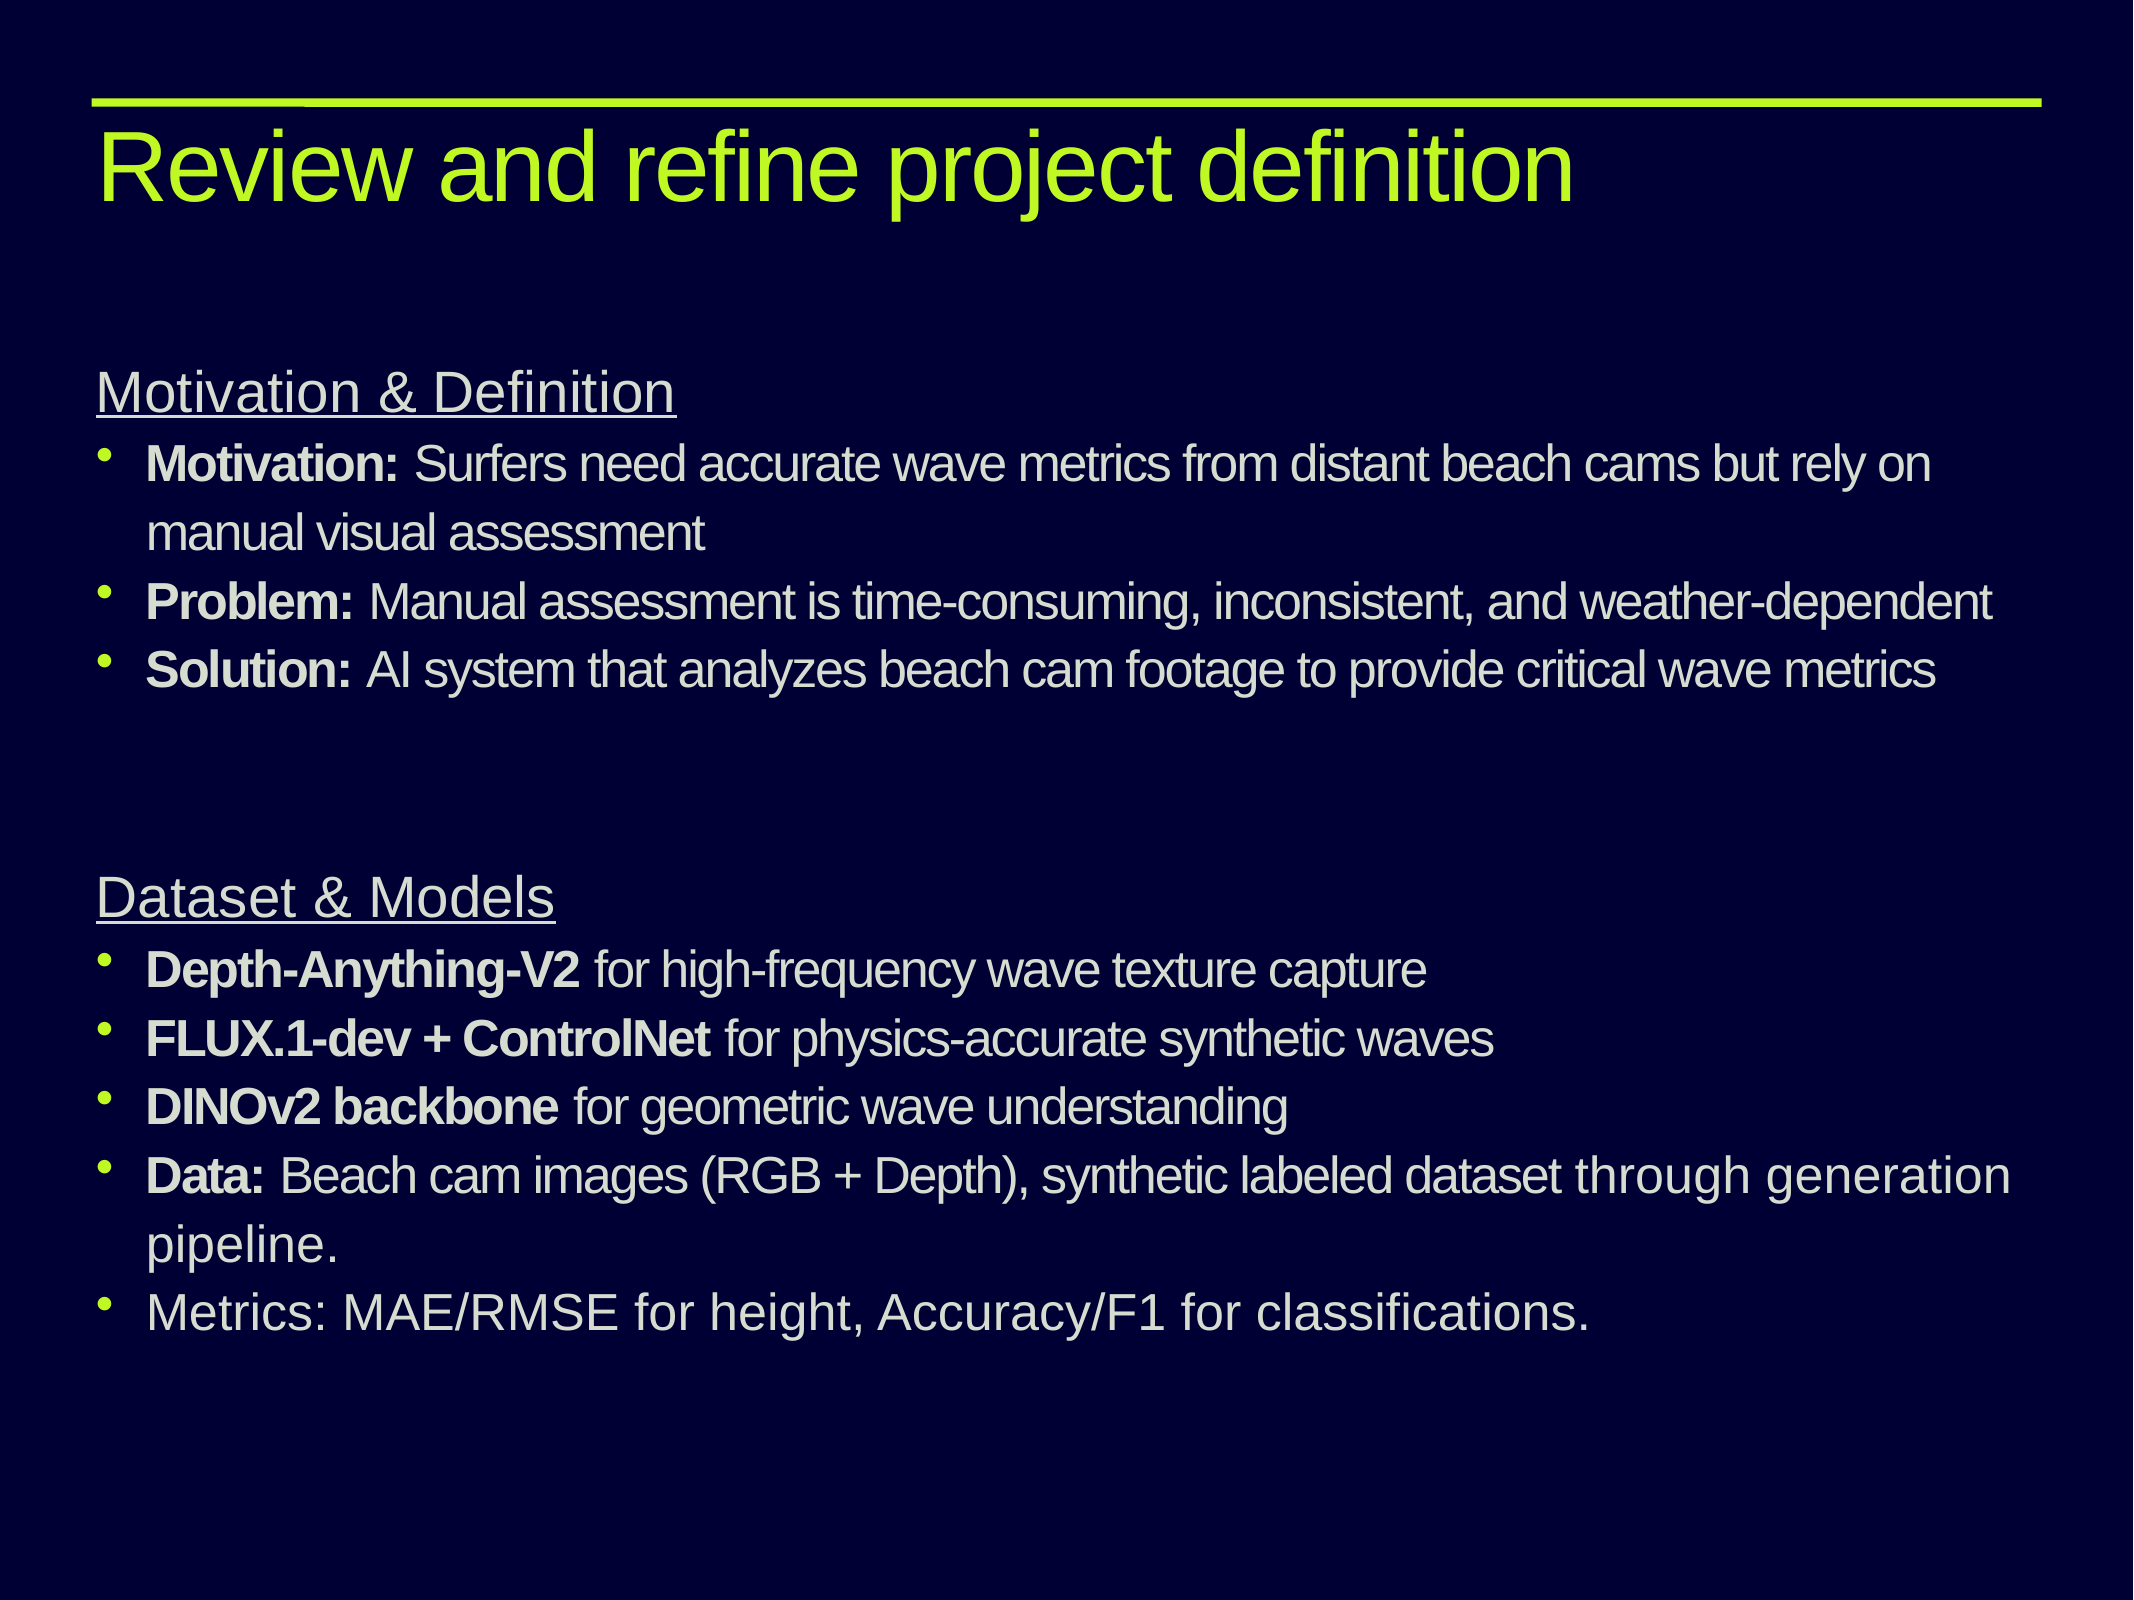

Review and refine project definition
Motivation & Definition
Motivation: Surfers need accurate wave metrics from distant beach cams but rely on manual visual assessment
Problem: Manual assessment is time-consuming, inconsistent, and weather-dependent
Solution: AI system that analyzes beach cam footage to provide critical wave metrics

Dataset & Models
Depth-Anything-V2 for high-frequency wave texture capture
FLUX.1-dev + ControlNet for physics-accurate synthetic waves
DINOv2 backbone for geometric wave understanding
Data: Beach cam images (RGB + Depth), synthetic labeled dataset through generation pipeline.
Metrics: MAE/RMSE for height, Accuracy/F1 for classifications.